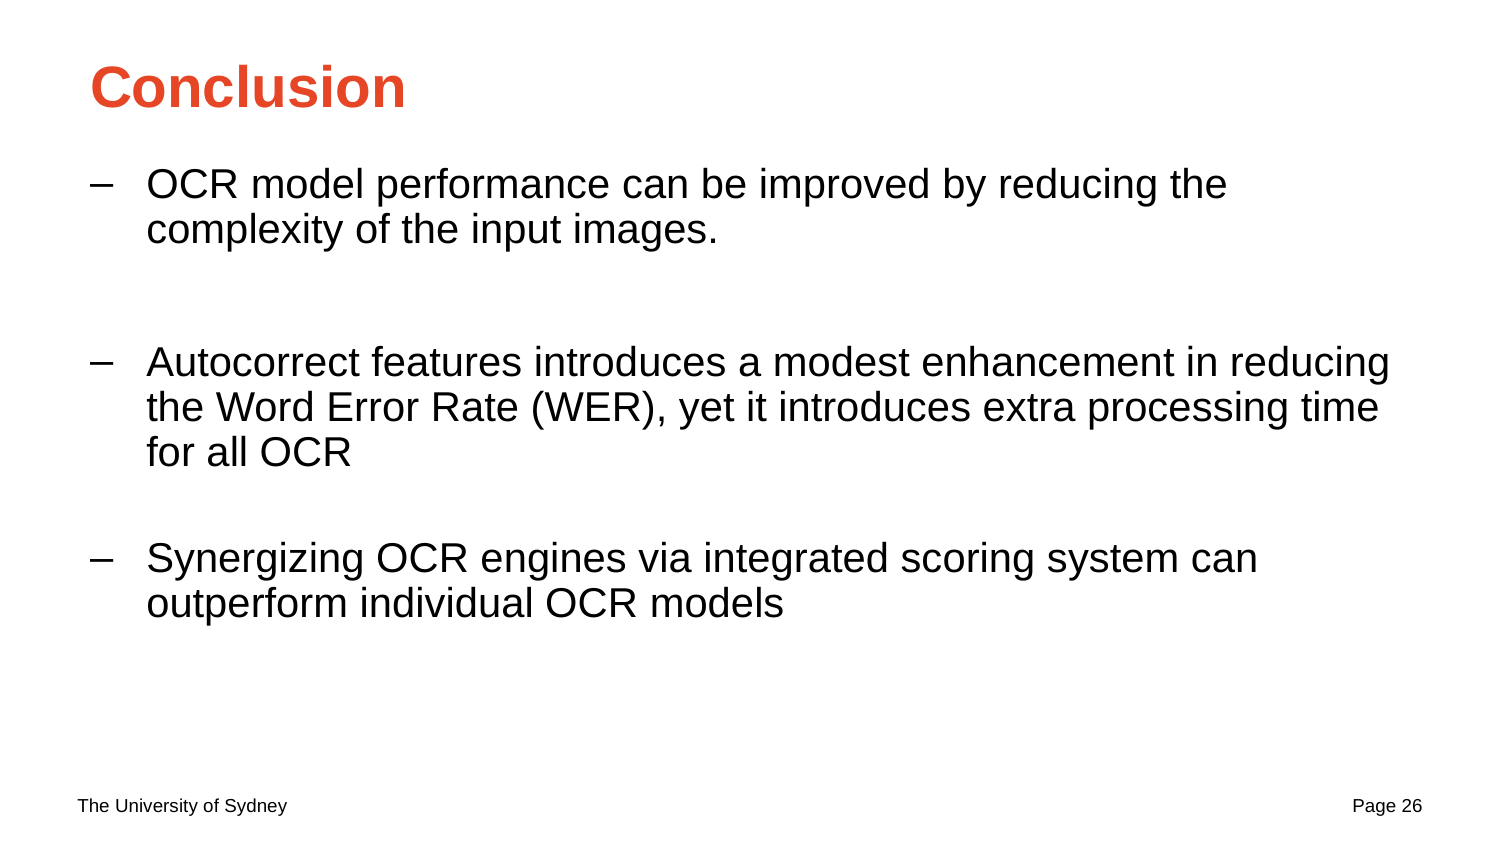

# Conclusion
OCR model performance can be improved by reducing the complexity of the input images.

Autocorrect features introduces a modest enhancement in reducing the Word Error Rate (WER), yet it introduces extra processing time for all OCR

Synergizing OCR engines via integrated scoring system can outperform individual OCR models